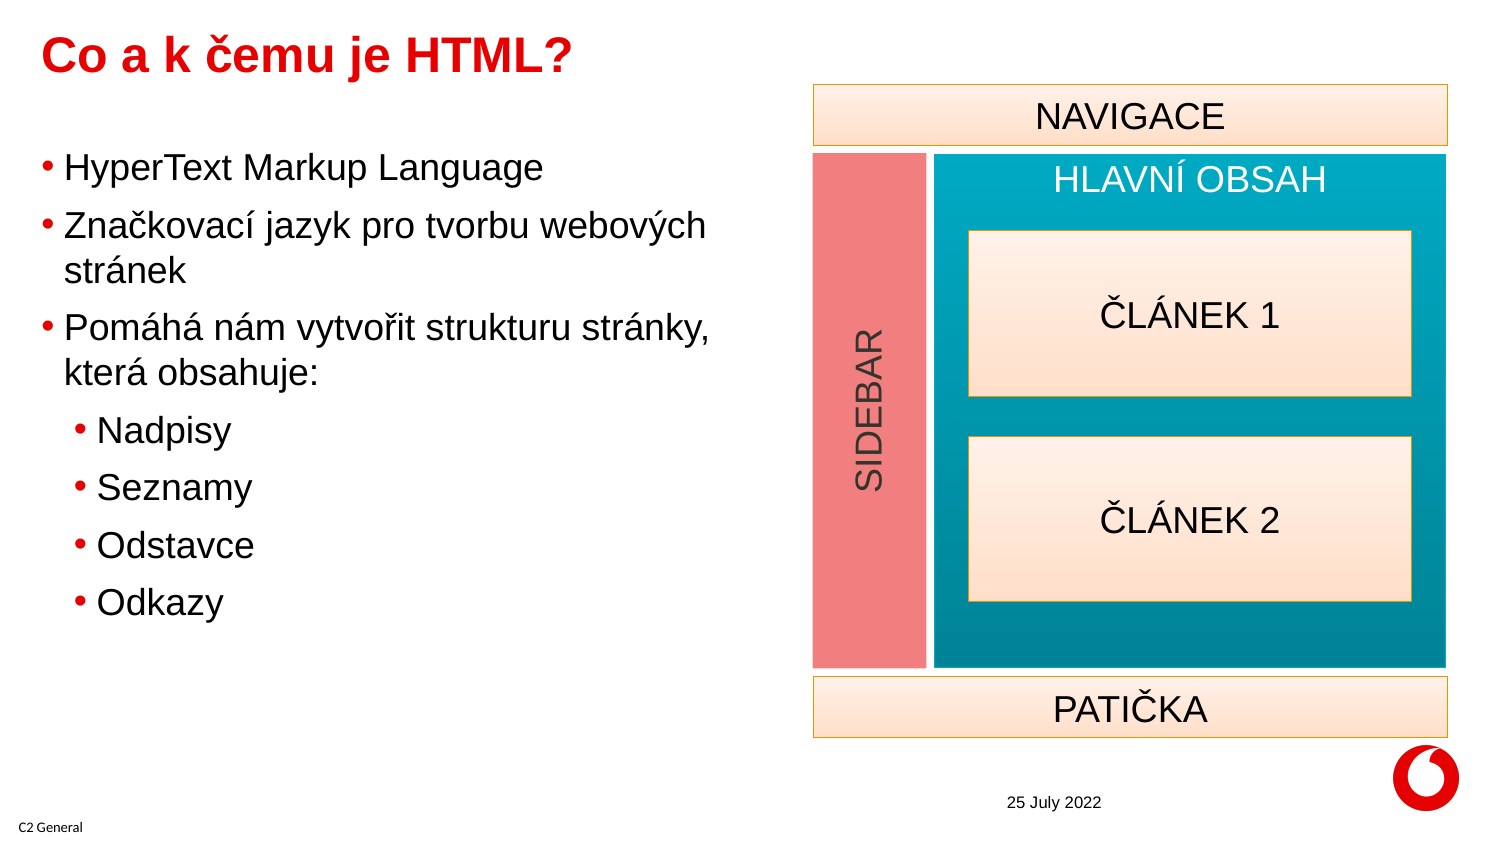

# Co a k čemu je HTML?
NAVIGACE
HyperText Markup Language
Značkovací jazyk pro tvorbu webových stránek
Pomáhá nám vytvořit strukturu stránky, která obsahuje:
Nadpisy
Seznamy
Odstavce
Odkazy
HLAVNÍ OBSAH
ČLÁNEK 1
SIDEBAR
ČLÁNEK 2
PATIČKA
25 July 2022
3